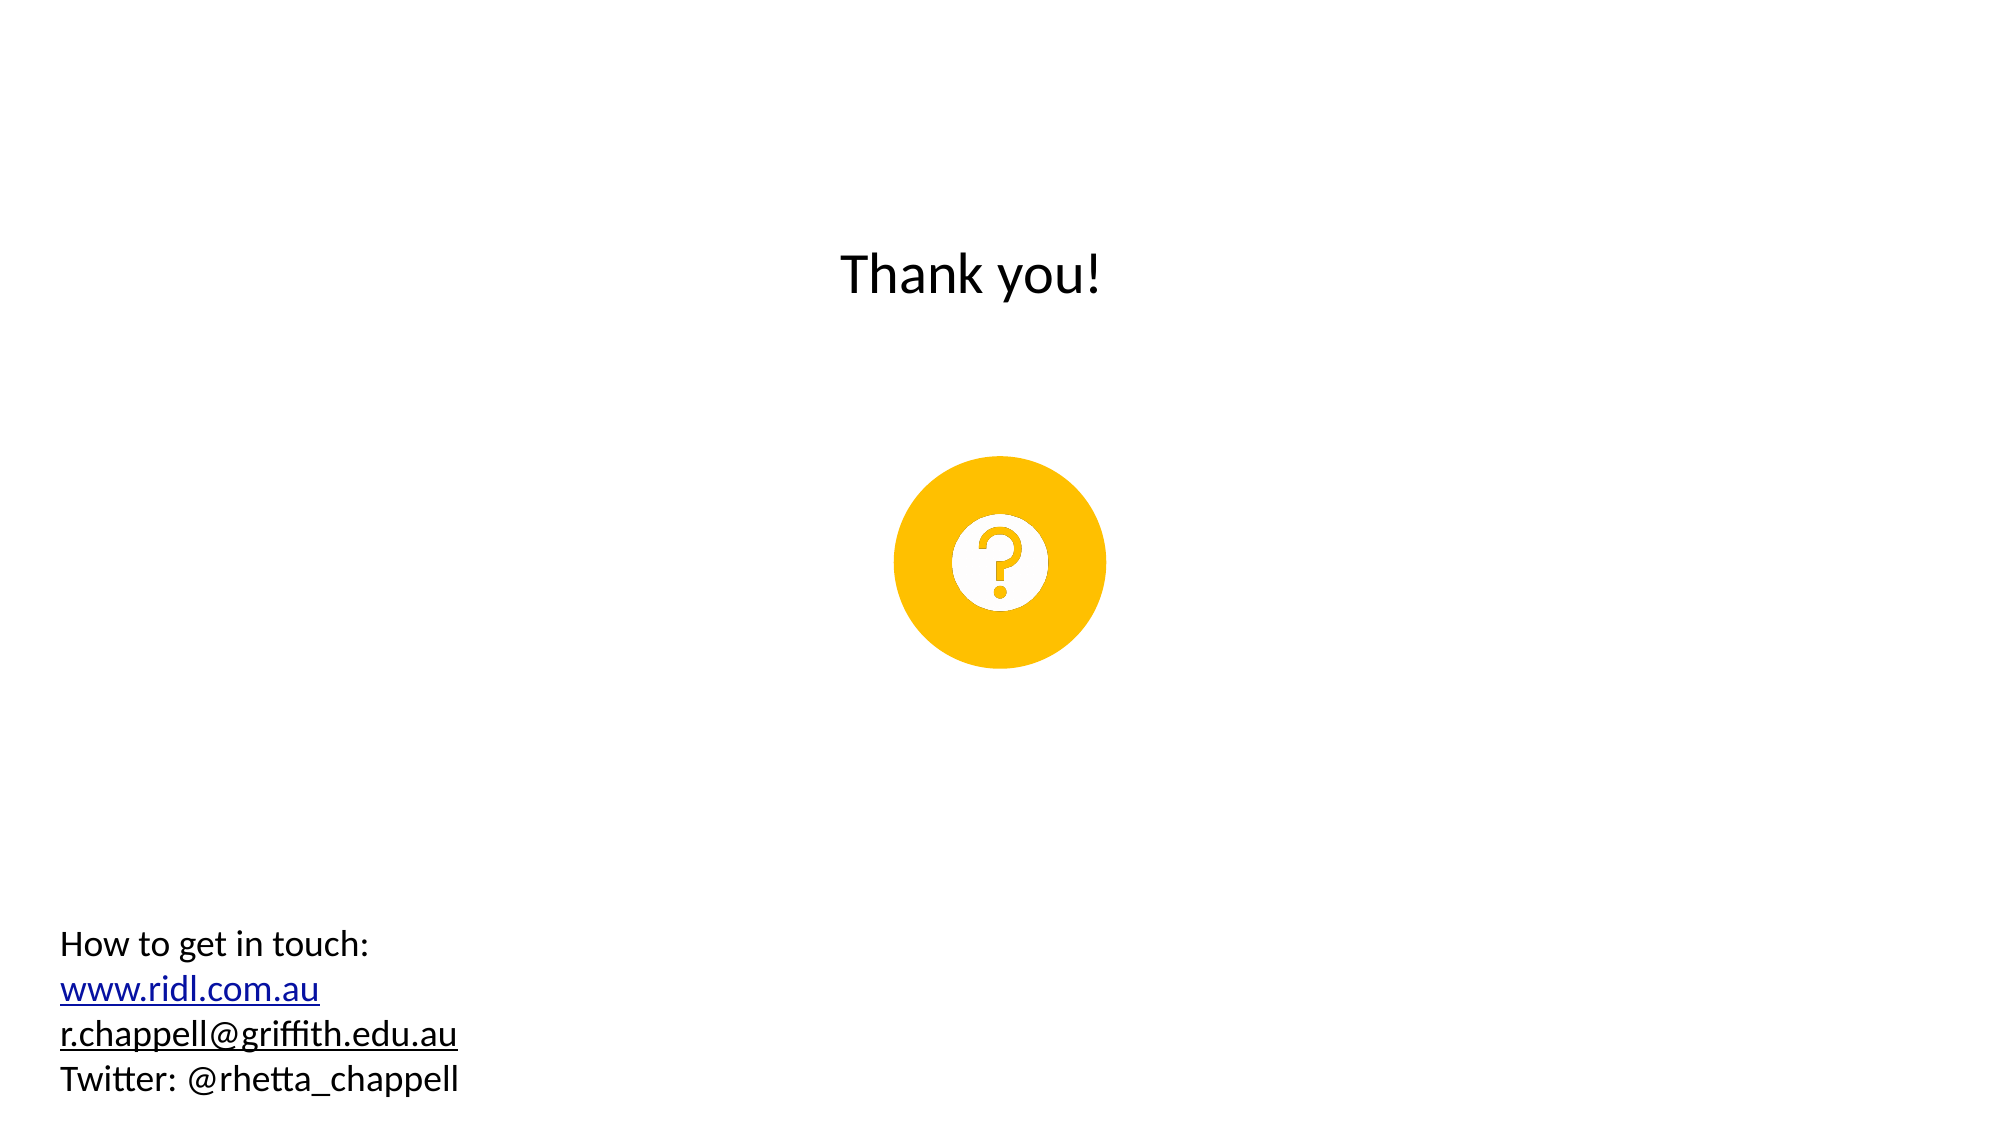

#
Thank you!

How to get in touch:
www.ridl.com.au
r.chappell@griffith.edu.au
Twitter: @rhetta_chappell